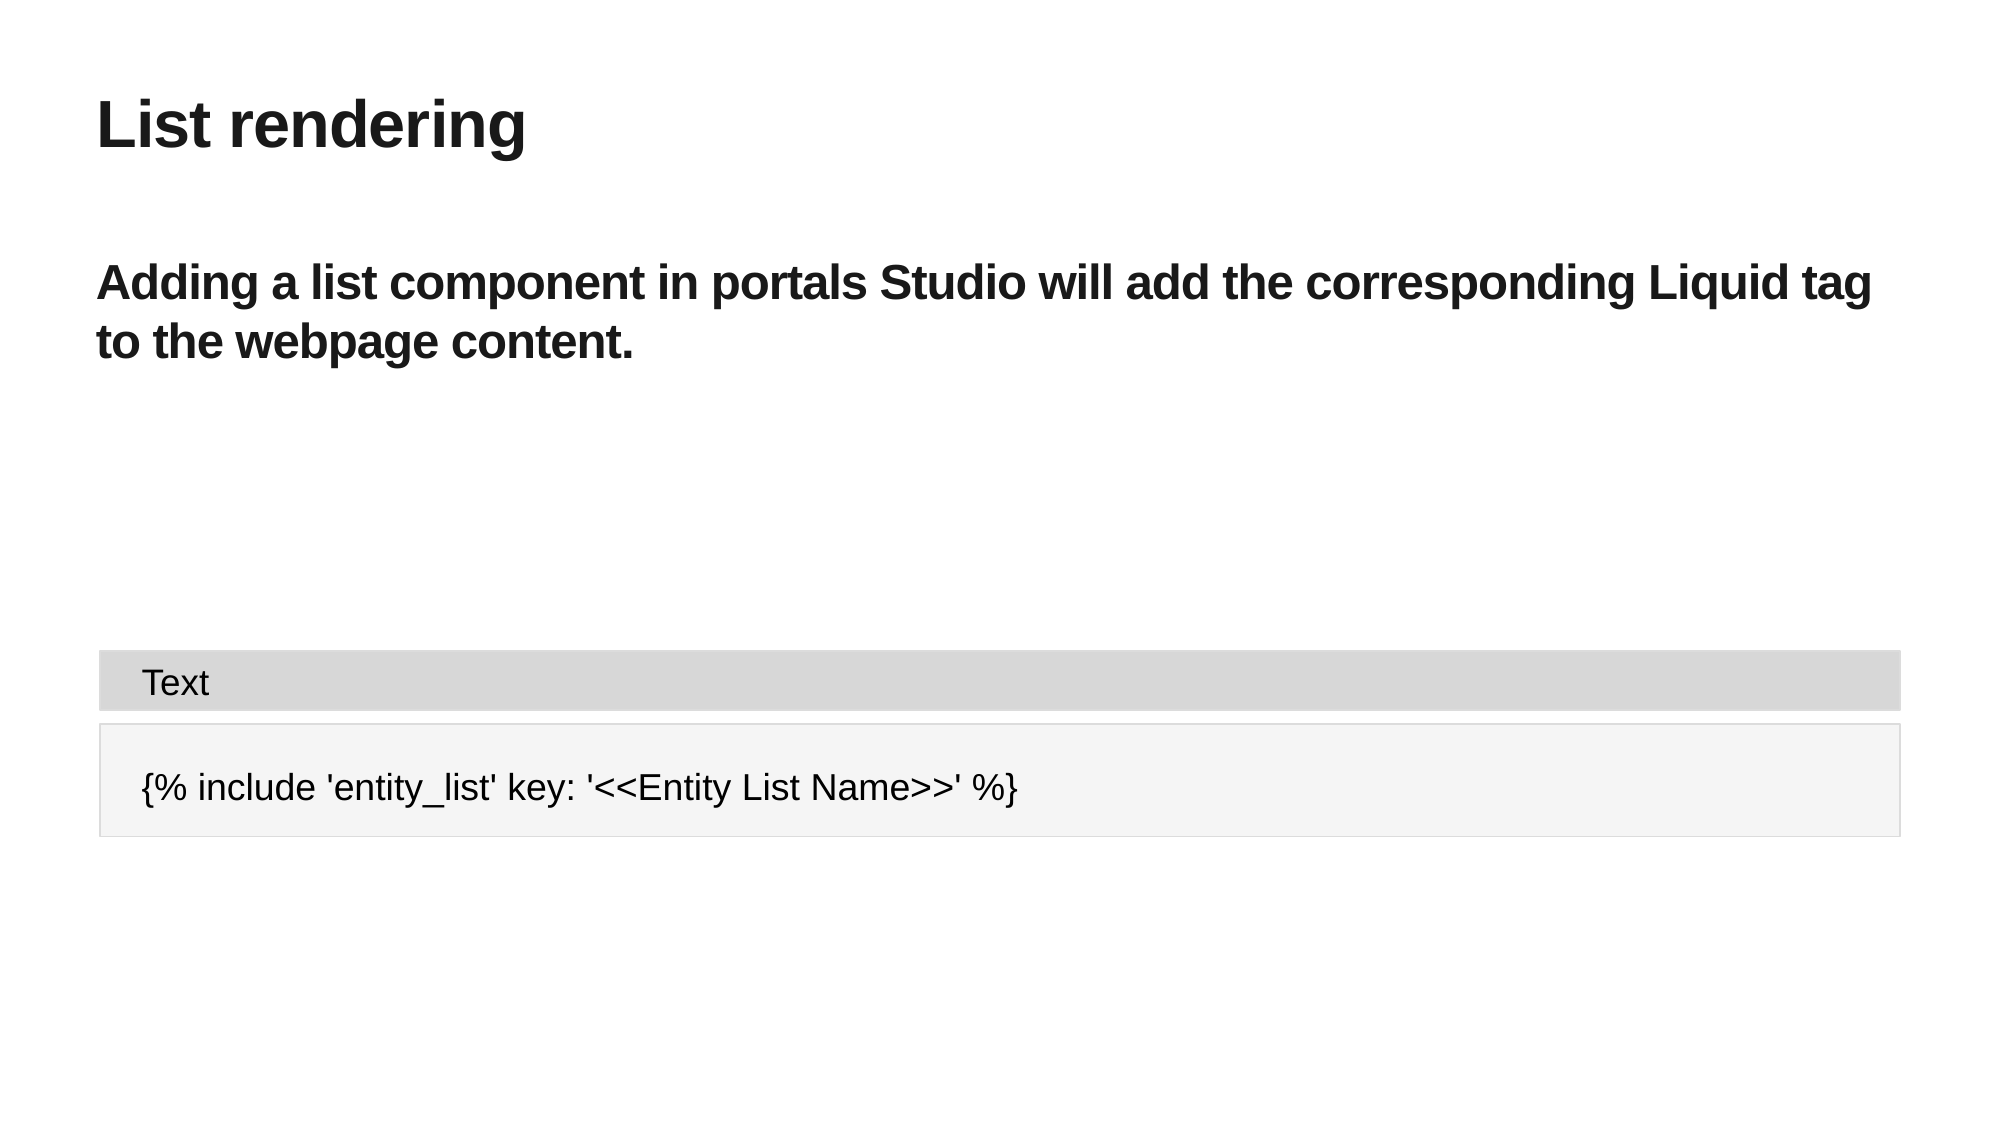

# List rendering
Adding a list component in portals Studio will add the corresponding Liquid tag to the webpage content.
Text
{% include 'entity_list' key: '<<Entity List Name>>' %}